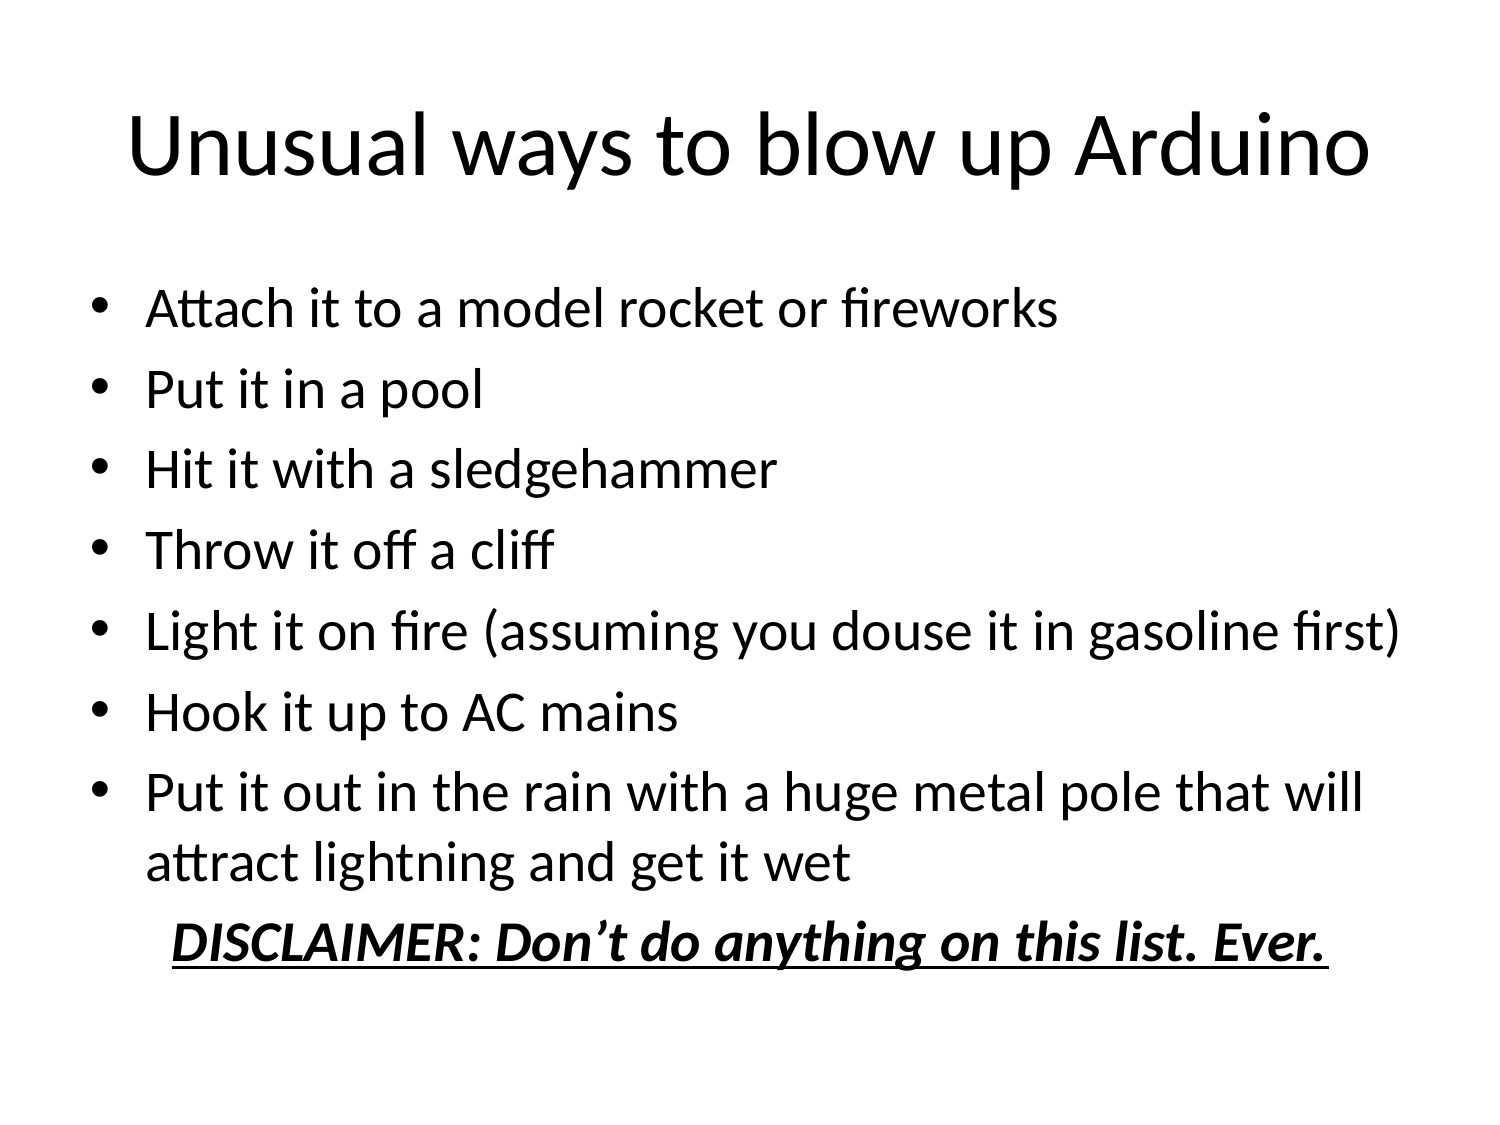

Unusual ways to blow up Arduino
Attach it to a model rocket or fireworks
Put it in a pool
Hit it with a sledgehammer
Throw it off a cliff
Light it on fire (assuming you douse it in gasoline first)
Hook it up to AC mains
Put it out in the rain with a huge metal pole that will attract lightning and get it wet
DISCLAIMER: Don’t do anything on this list. Ever.